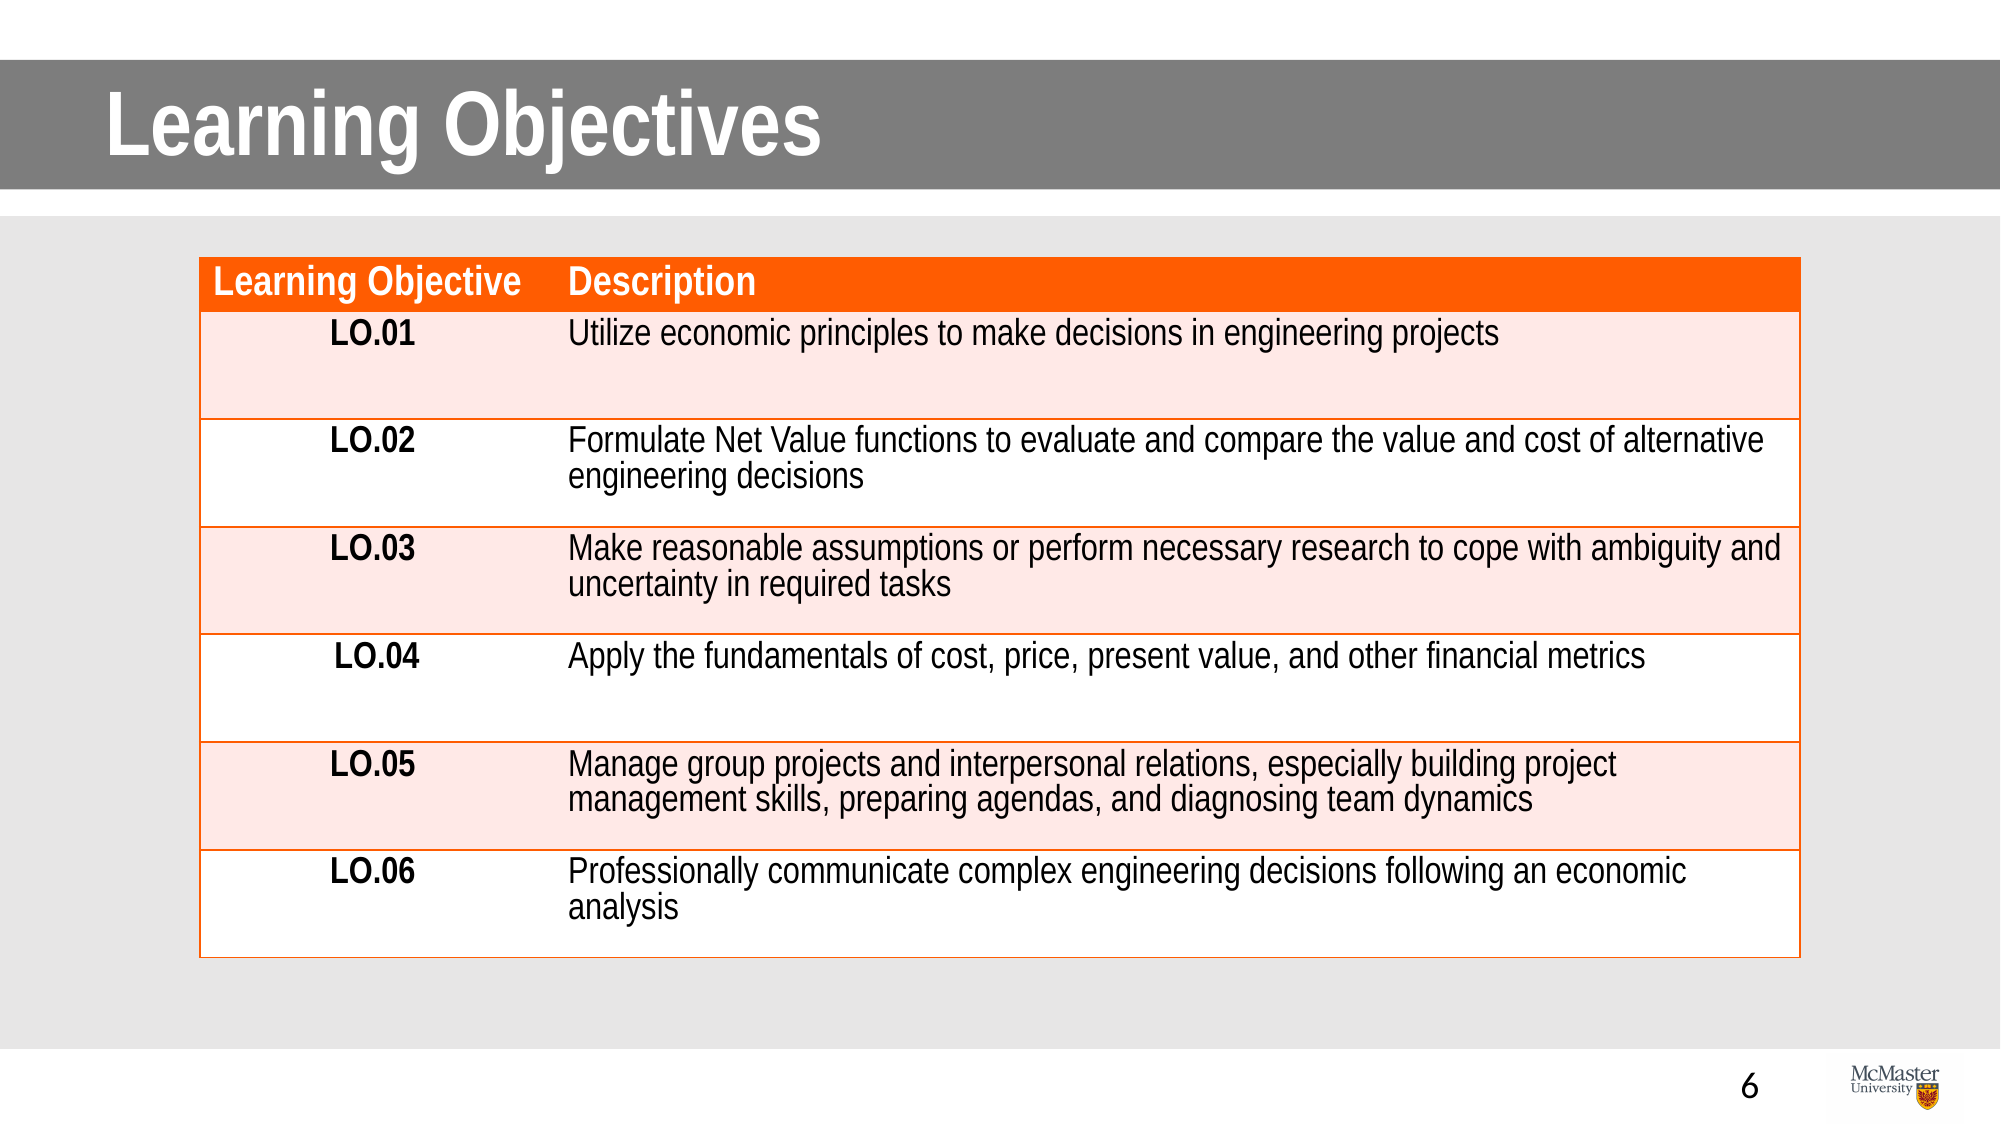

# Learning Objectives
| Learning Objective | Description |
| --- | --- |
| LO.01 | Utilize economic principles to make decisions in engineering projects |
| LO.02 | Formulate Net Value functions to evaluate and compare the value and cost of alternative engineering decisions |
| LO.03 | Make reasonable assumptions or perform necessary research to cope with ambiguity and uncertainty in required tasks |
| LO.04 | Apply the fundamentals of cost, price, present value, and other financial metrics |
| LO.05 | Manage group projects and interpersonal relations, especially building project management skills, preparing agendas, and diagnosing team dynamics |
| LO.06 | Professionally communicate complex engineering decisions following an economic analysis |